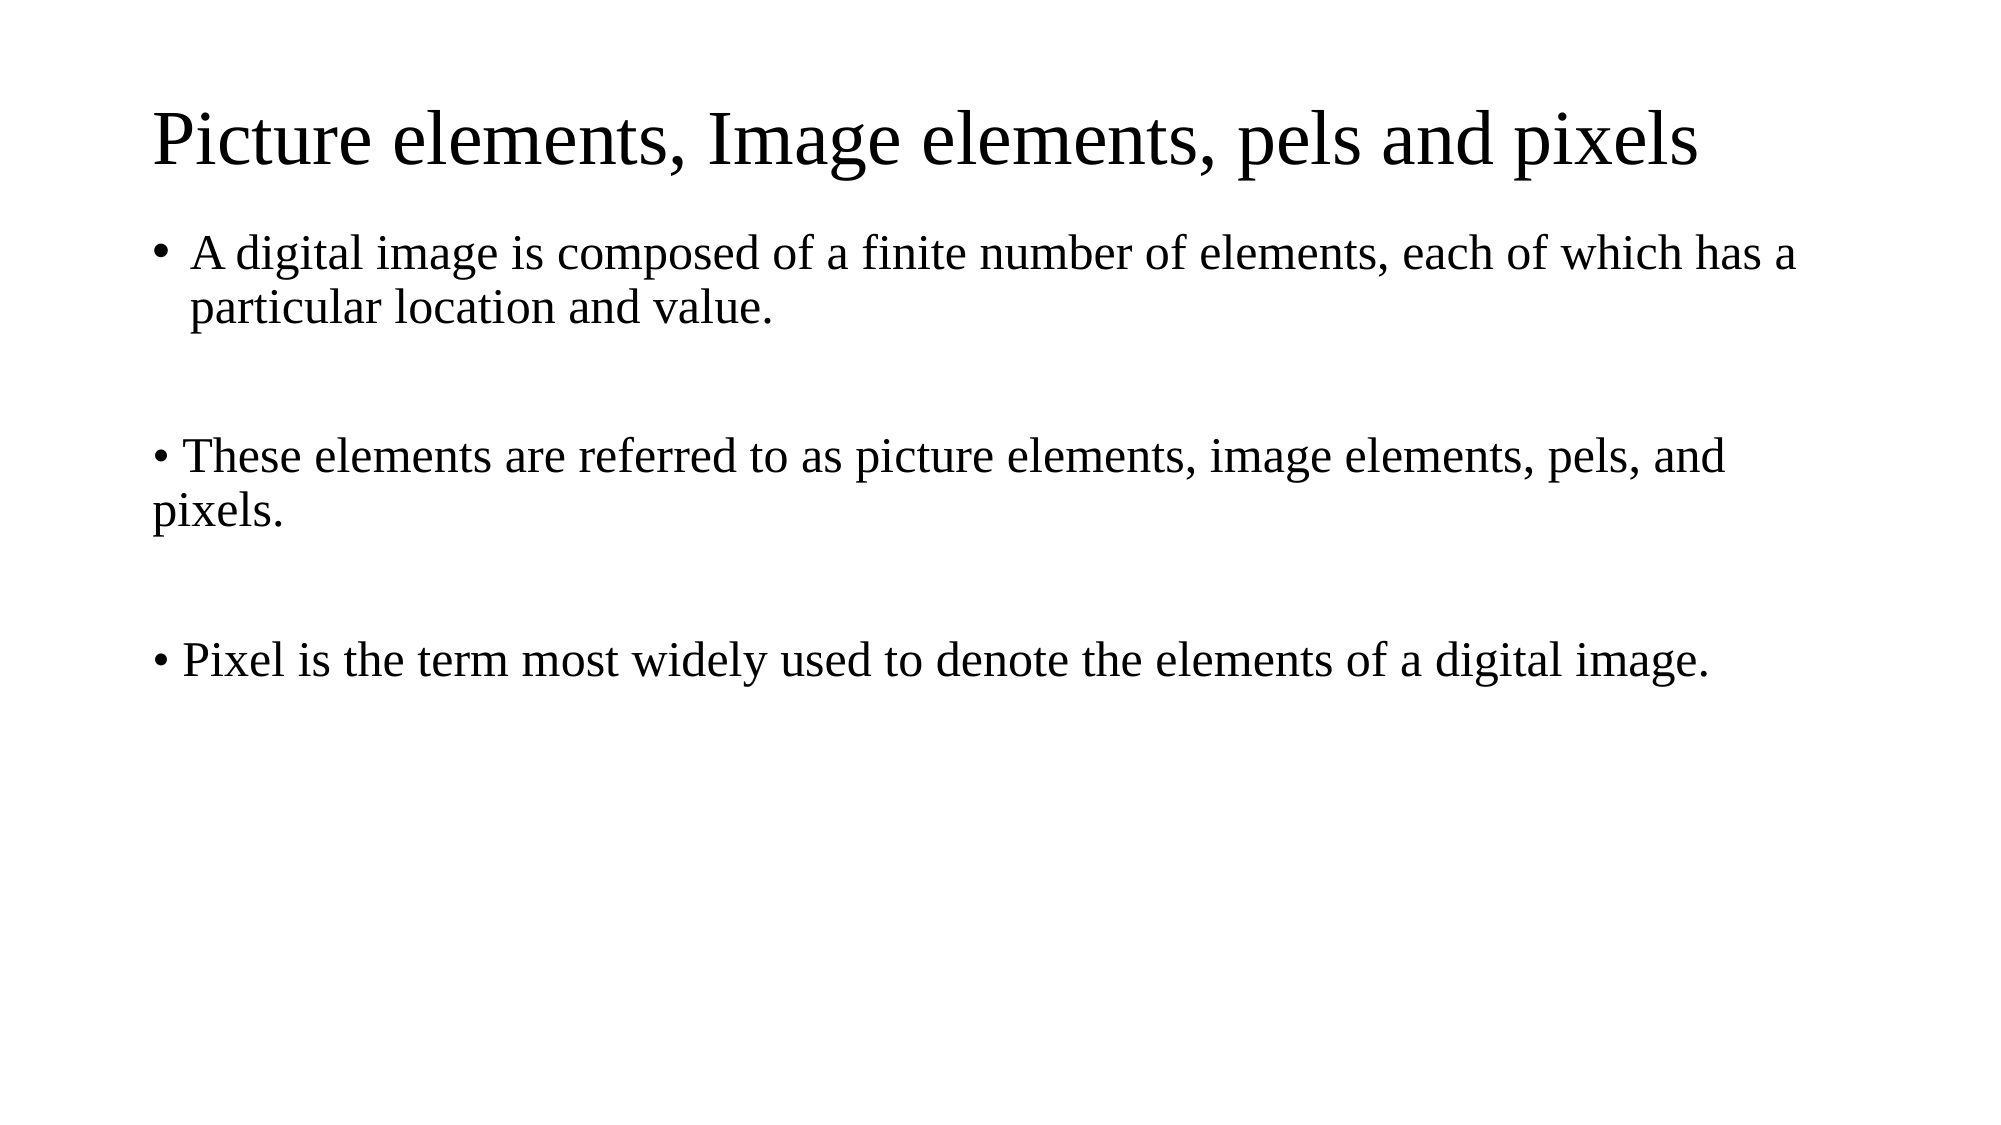

# Picture elements, Image elements, pels and pixels
A digital image is composed of a finite number of elements, each of which has a particular location and value.

• These elements are referred to as picture elements, image elements, pels, and pixels.

• Pixel is the term most widely used to denote the elements of a digital image.